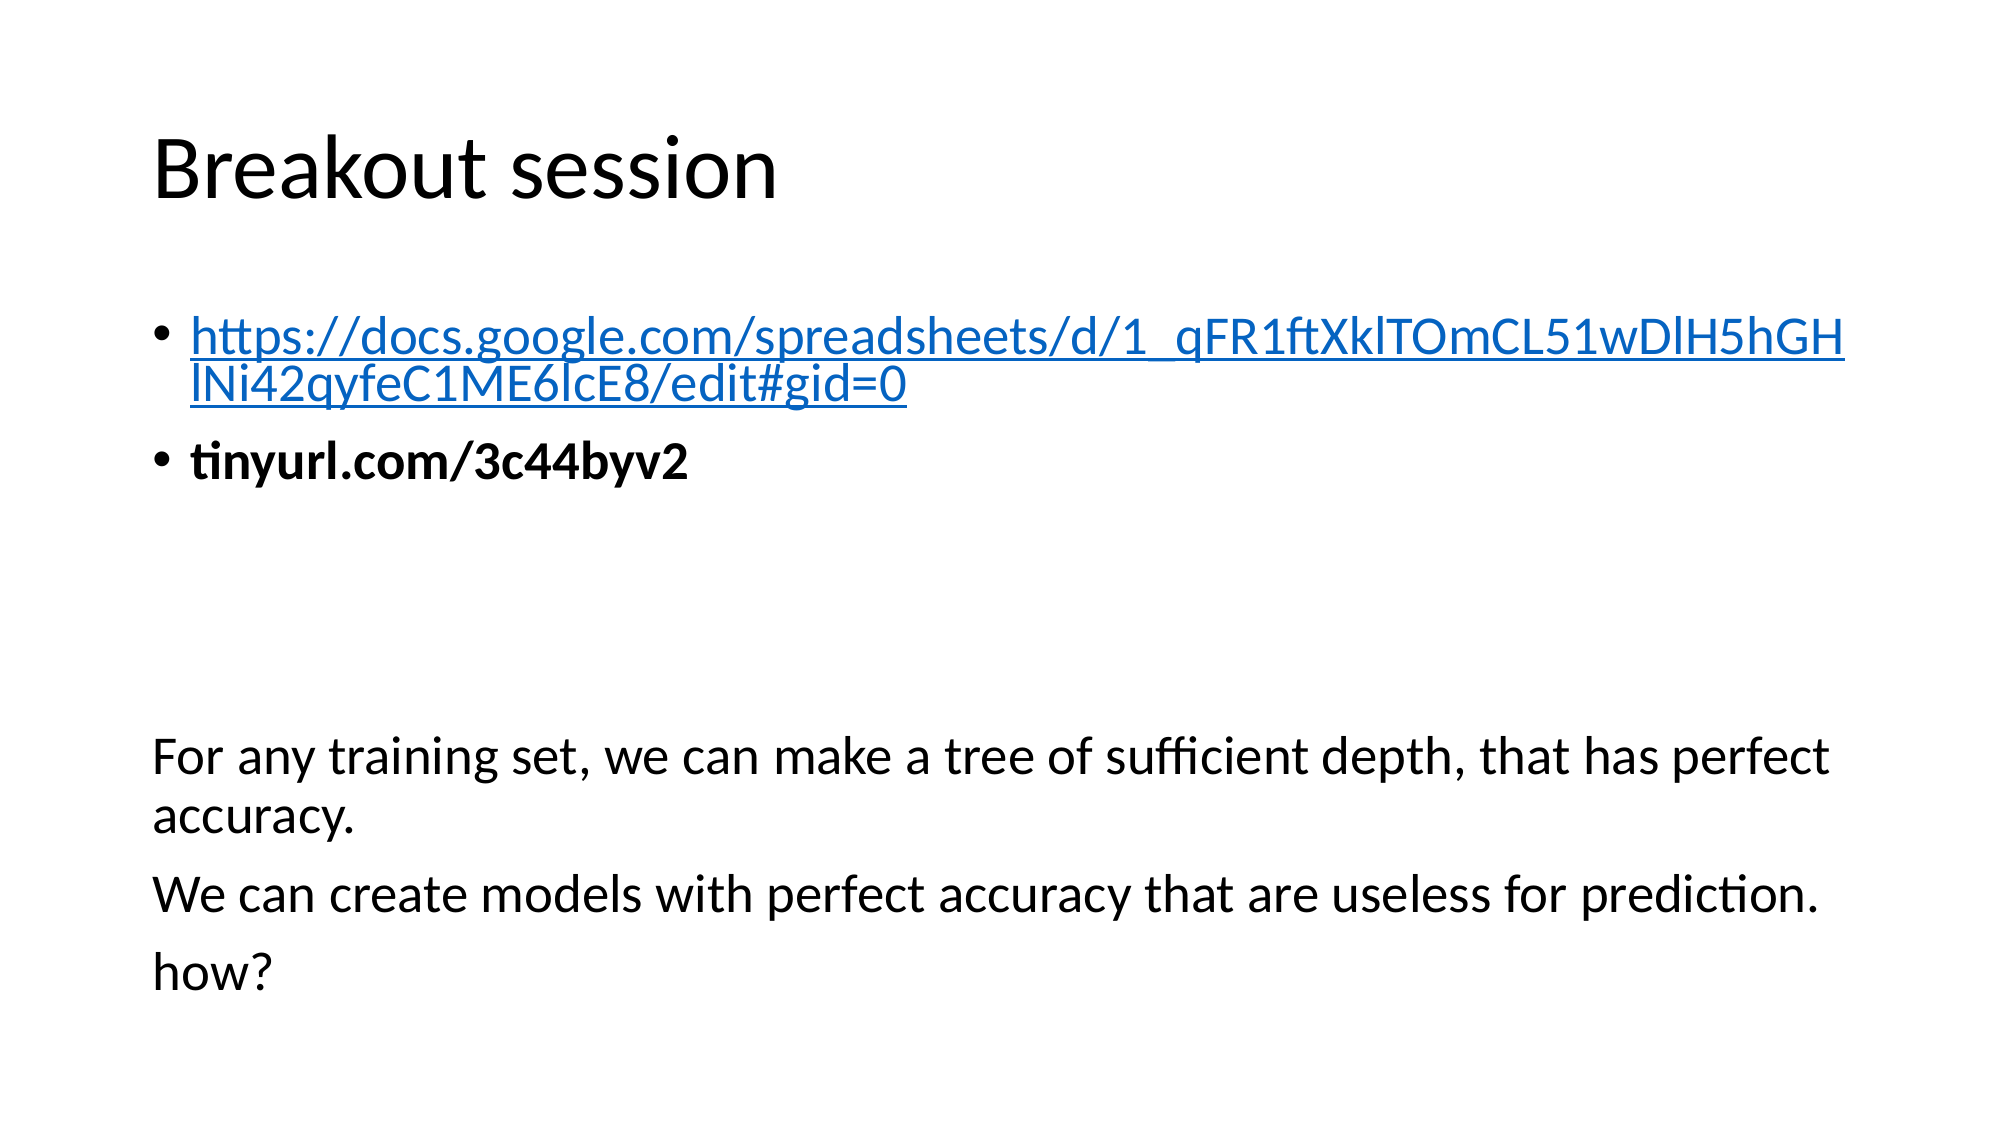

# Breakout session
https://docs.google.com/spreadsheets/d/1_qFR1ftXklTOmCL51wDlH5hGHlNi42qyfeC1ME6lcE8/edit#gid=0
tinyurl.com/3c44byv2

For any training set, we can make a tree of sufficient depth, that has perfect accuracy.
We can create models with perfect accuracy that are useless for prediction.
how?